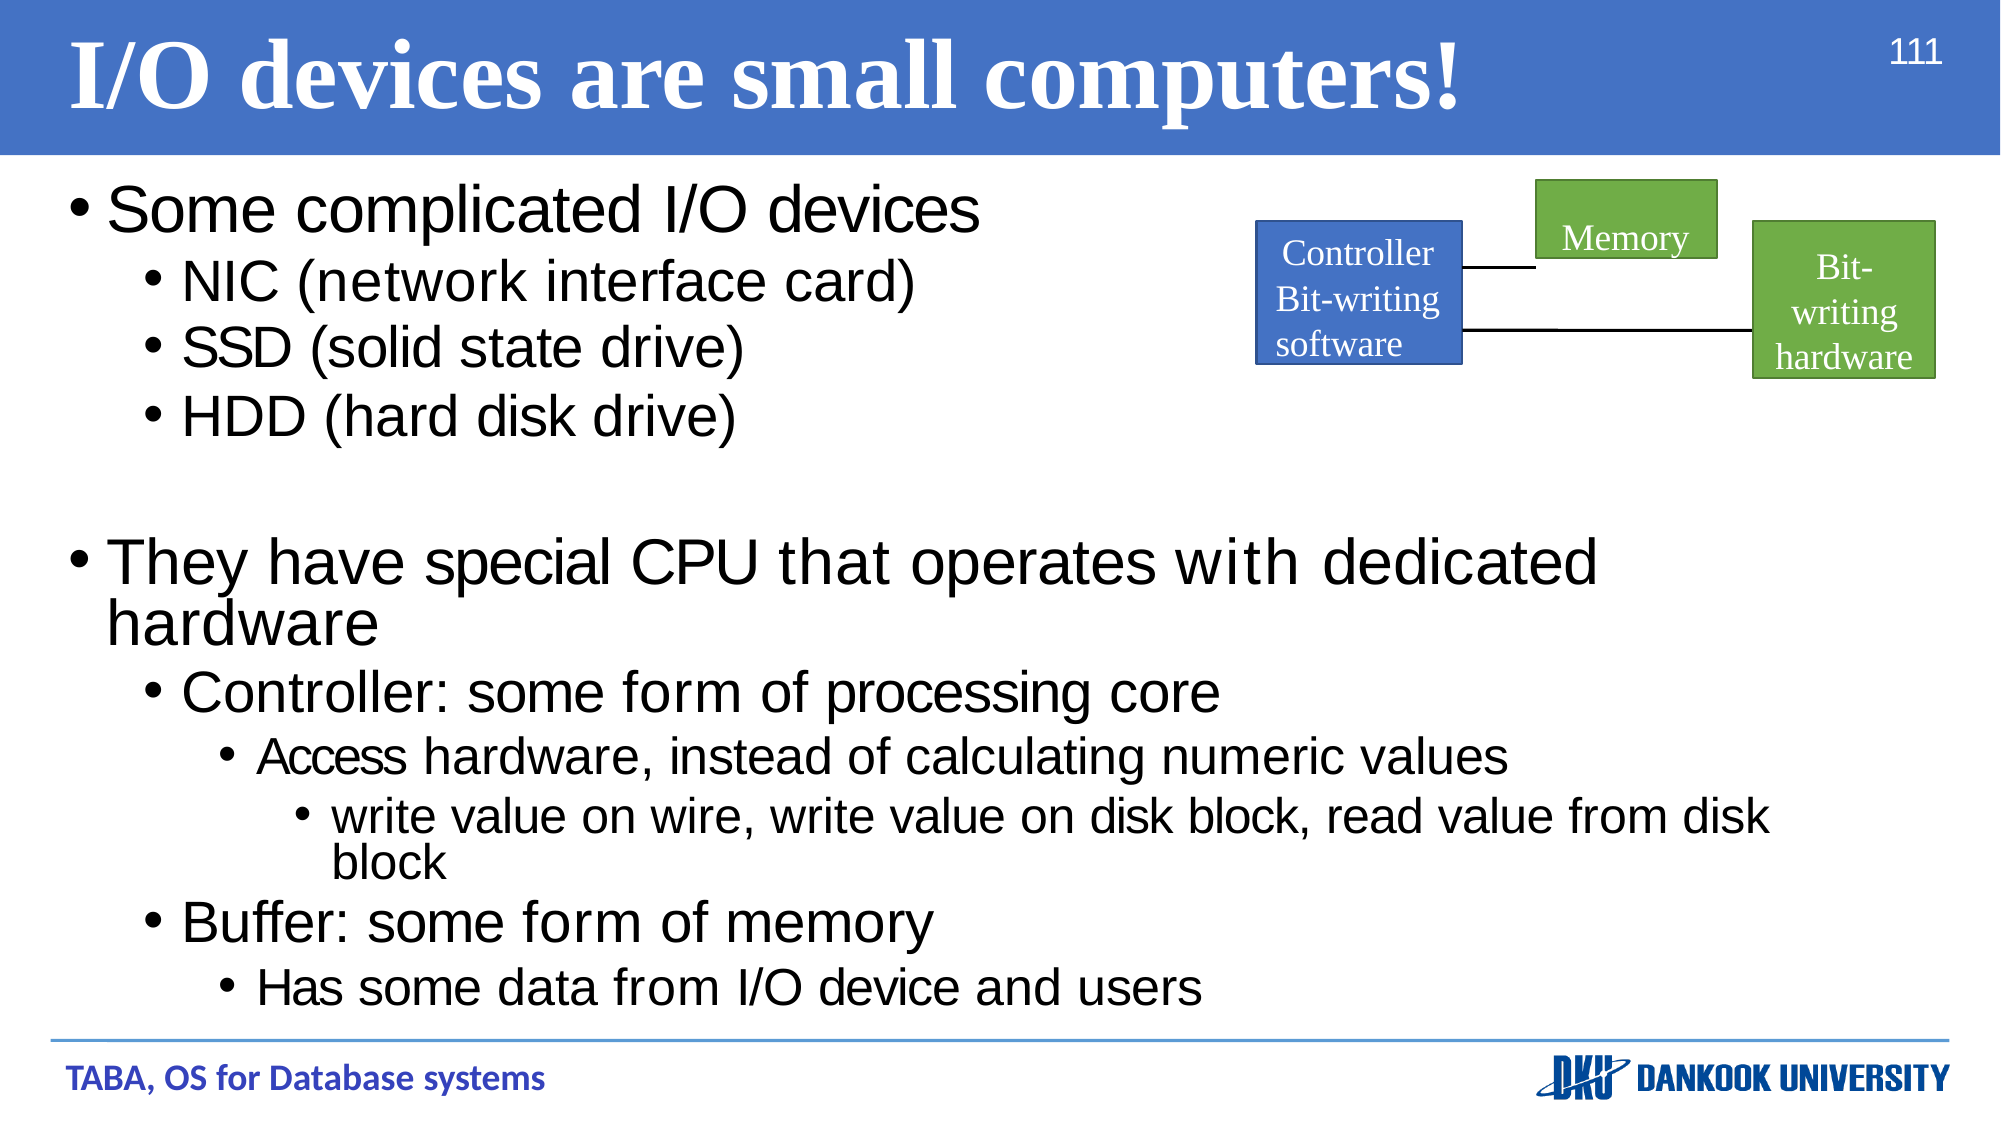

# I/O devices are small computers!
111
Some complicated I/O devices
NIC (network interface card)
SSD (solid state drive)
HDD (hard disk drive)
Memory
Controller Bit-writing software
Bit- writing hardware

They have special CPU that operates with dedicated hardware
Controller: some form of processing core
Access hardware, instead of calculating numeric values
write value on wire, write value on disk block, read value from disk block
Buffer: some form of memory
Has some data from I/O device and users
TABA, OS for Database systems